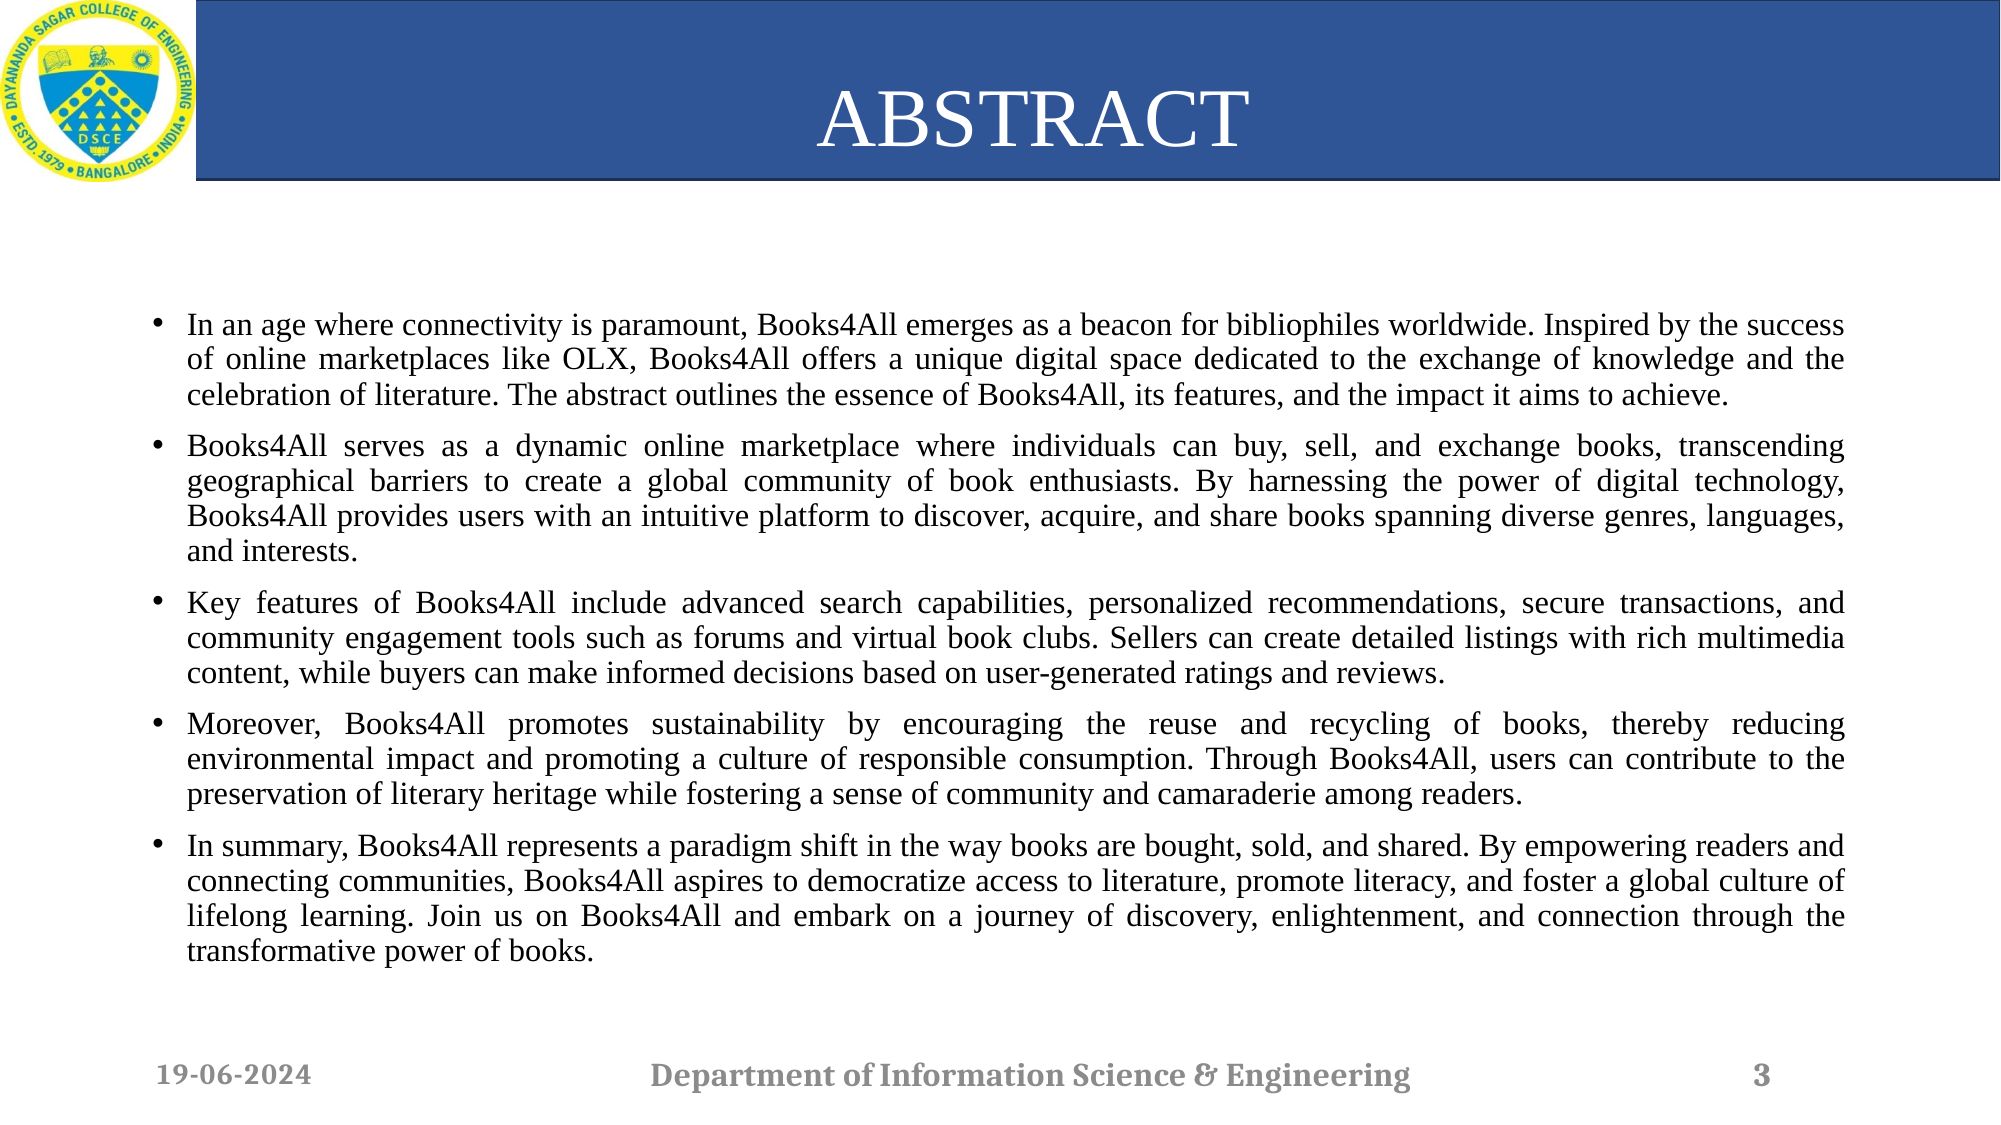

# ABSTRACT
In an age where connectivity is paramount, Books4All emerges as a beacon for bibliophiles worldwide. Inspired by the success of online marketplaces like OLX, Books4All offers a unique digital space dedicated to the exchange of knowledge and the celebration of literature. The abstract outlines the essence of Books4All, its features, and the impact it aims to achieve.
Books4All serves as a dynamic online marketplace where individuals can buy, sell, and exchange books, transcending geographical barriers to create a global community of book enthusiasts. By harnessing the power of digital technology, Books4All provides users with an intuitive platform to discover, acquire, and share books spanning diverse genres, languages, and interests.
Key features of Books4All include advanced search capabilities, personalized recommendations, secure transactions, and community engagement tools such as forums and virtual book clubs. Sellers can create detailed listings with rich multimedia content, while buyers can make informed decisions based on user-generated ratings and reviews.
Moreover, Books4All promotes sustainability by encouraging the reuse and recycling of books, thereby reducing environmental impact and promoting a culture of responsible consumption. Through Books4All, users can contribute to the preservation of literary heritage while fostering a sense of community and camaraderie among readers.
In summary, Books4All represents a paradigm shift in the way books are bought, sold, and shared. By empowering readers and connecting communities, Books4All aspires to democratize access to literature, promote literacy, and foster a global culture of lifelong learning. Join us on Books4All and embark on a journey of discovery, enlightenment, and connection through the transformative power of books.

19-06-2024
Department of Information Science & Engineering
3